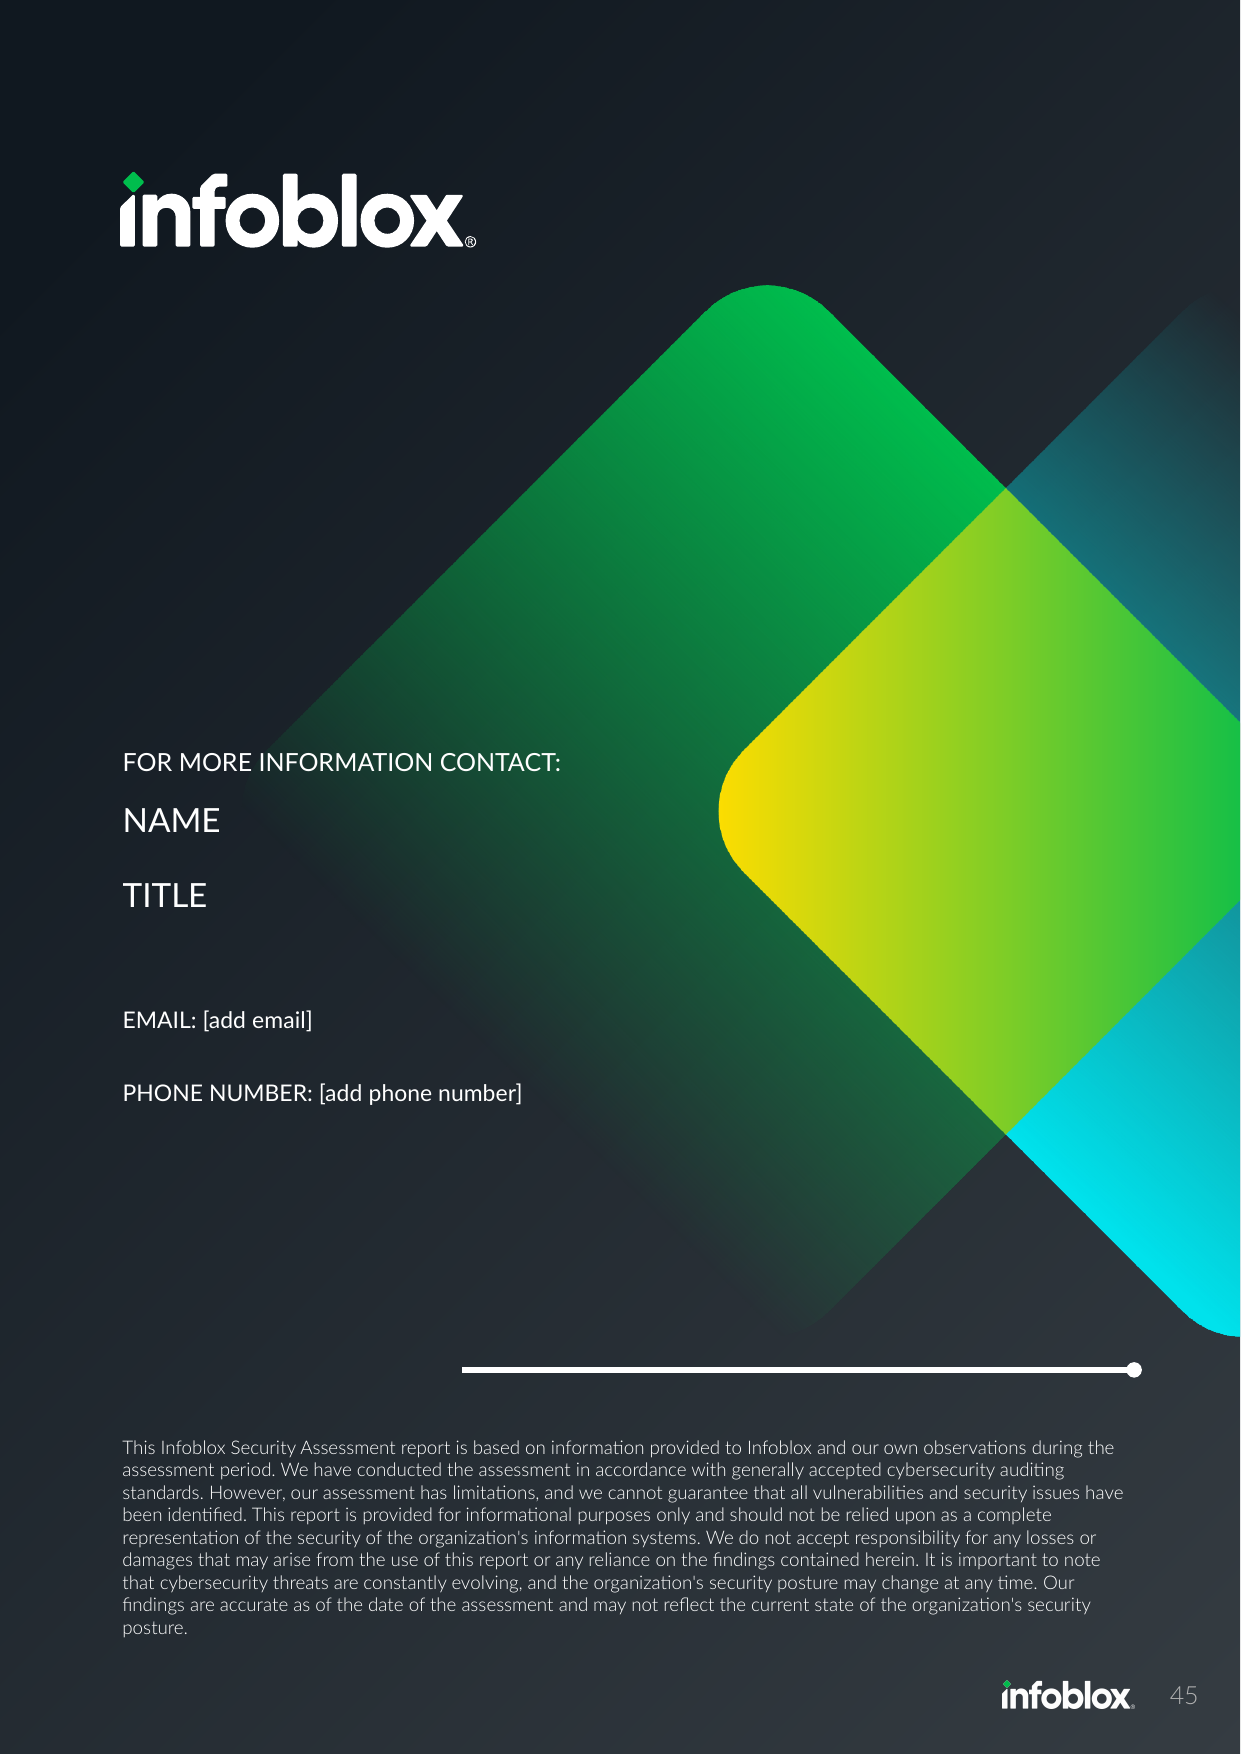

Add your photo or LinkedIn QR code here
FOR MORE INFORMATION Contact:
NAME
TITLE
EMAIL: [add email]
PHONE NUMBER: [add phone number]
This Infoblox Security Assessment report is based on information provided to Infoblox and our own observations during the assessment period. We have conducted the assessment in accordance with generally accepted cybersecurity auditing standards. However, our assessment has limitations, and we cannot guarantee that all vulnerabilities and security issues have been identified. This report is provided for informational purposes only and should not be relied upon as a complete representation of the security of the organization's information systems. We do not accept responsibility for any losses or damages that may arise from the use of this report or any reliance on the findings contained herein. It is important to note that cybersecurity threats are constantly evolving, and the organization's security posture may change at any time. Our findings are accurate as of the date of the assessment and may not reflect the current state of the organization's security posture.
45